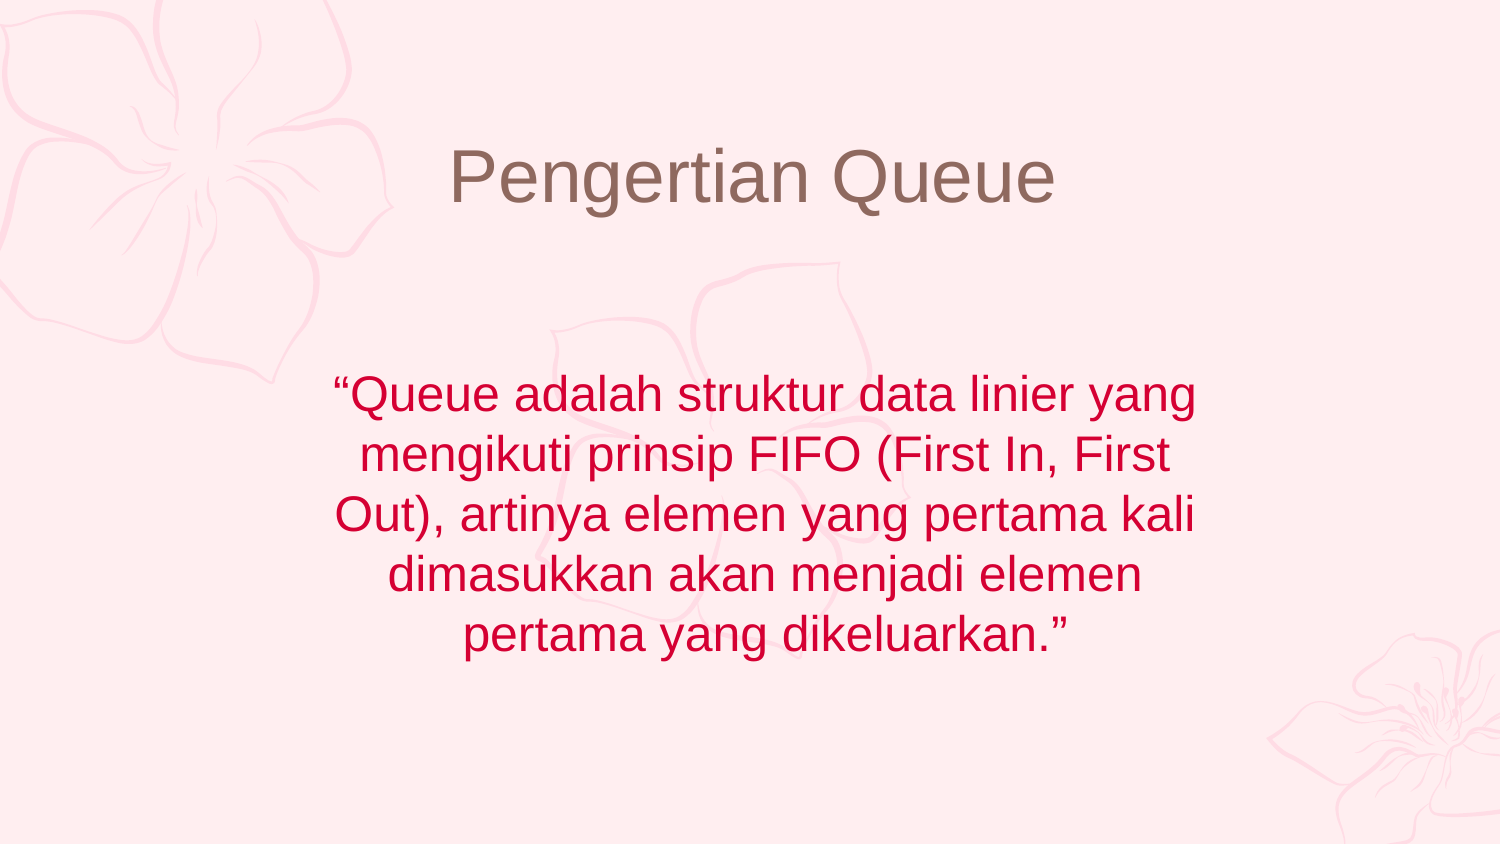

# Pengertian Queue

“Queue adalah struktur data linier yang mengikuti prinsip FIFO (First In, First Out), artinya elemen yang pertama kali dimasukkan akan menjadi elemen pertama yang dikeluarkan.”